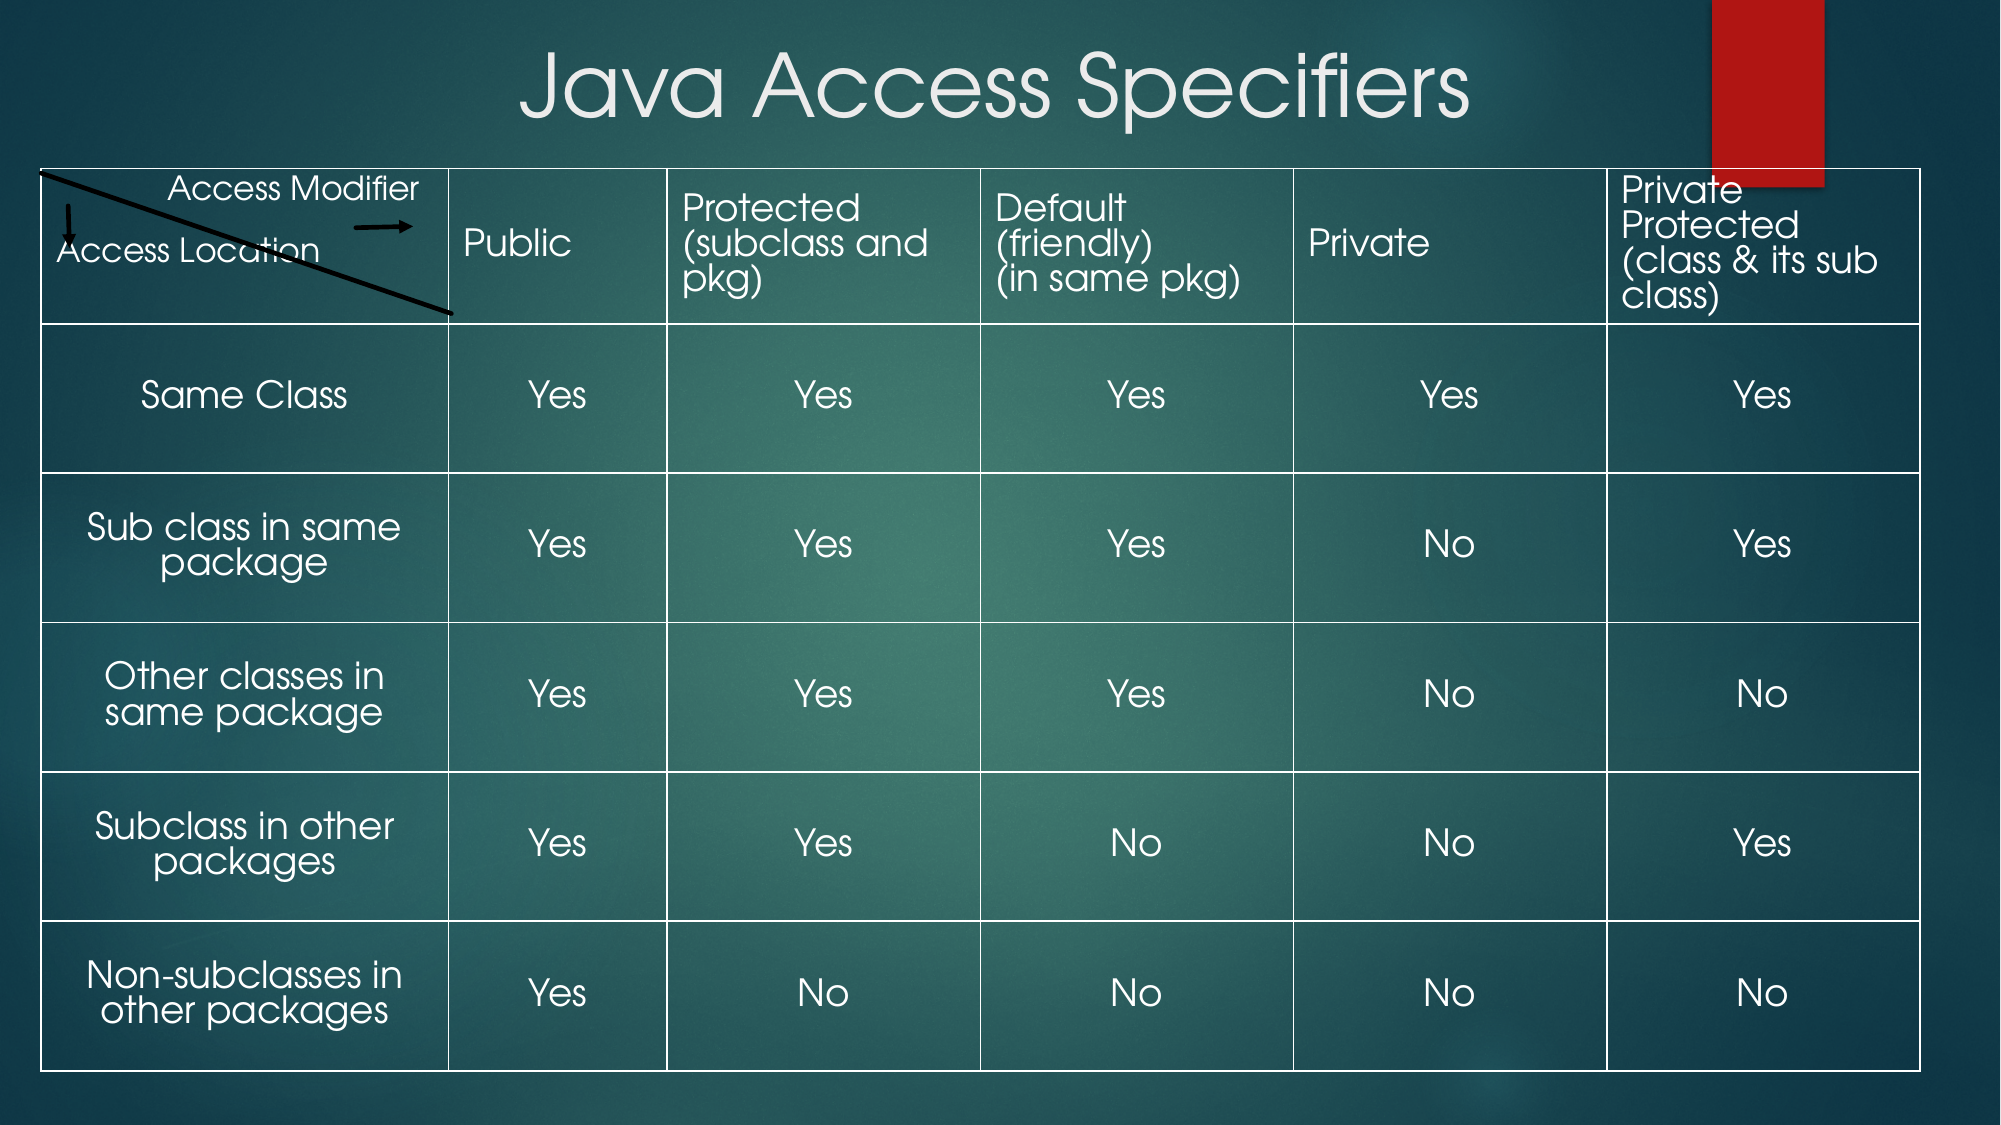

# Java Access Specifiers
| Access Modifier Access Location | Public | Protected (subclass and pkg) | Default (friendly) (in same pkg) | Private | Private Protected (class & its sub class) |
| --- | --- | --- | --- | --- | --- |
| Same Class | Yes | Yes | Yes | Yes | Yes |
| Sub class in same package | Yes | Yes | Yes | No | Yes |
| Other classes in same package | Yes | Yes | Yes | No | No |
| Subclass in other packages | Yes | Yes | No | No | Yes |
| Non-subclasses in other packages | Yes | No | No | No | No |